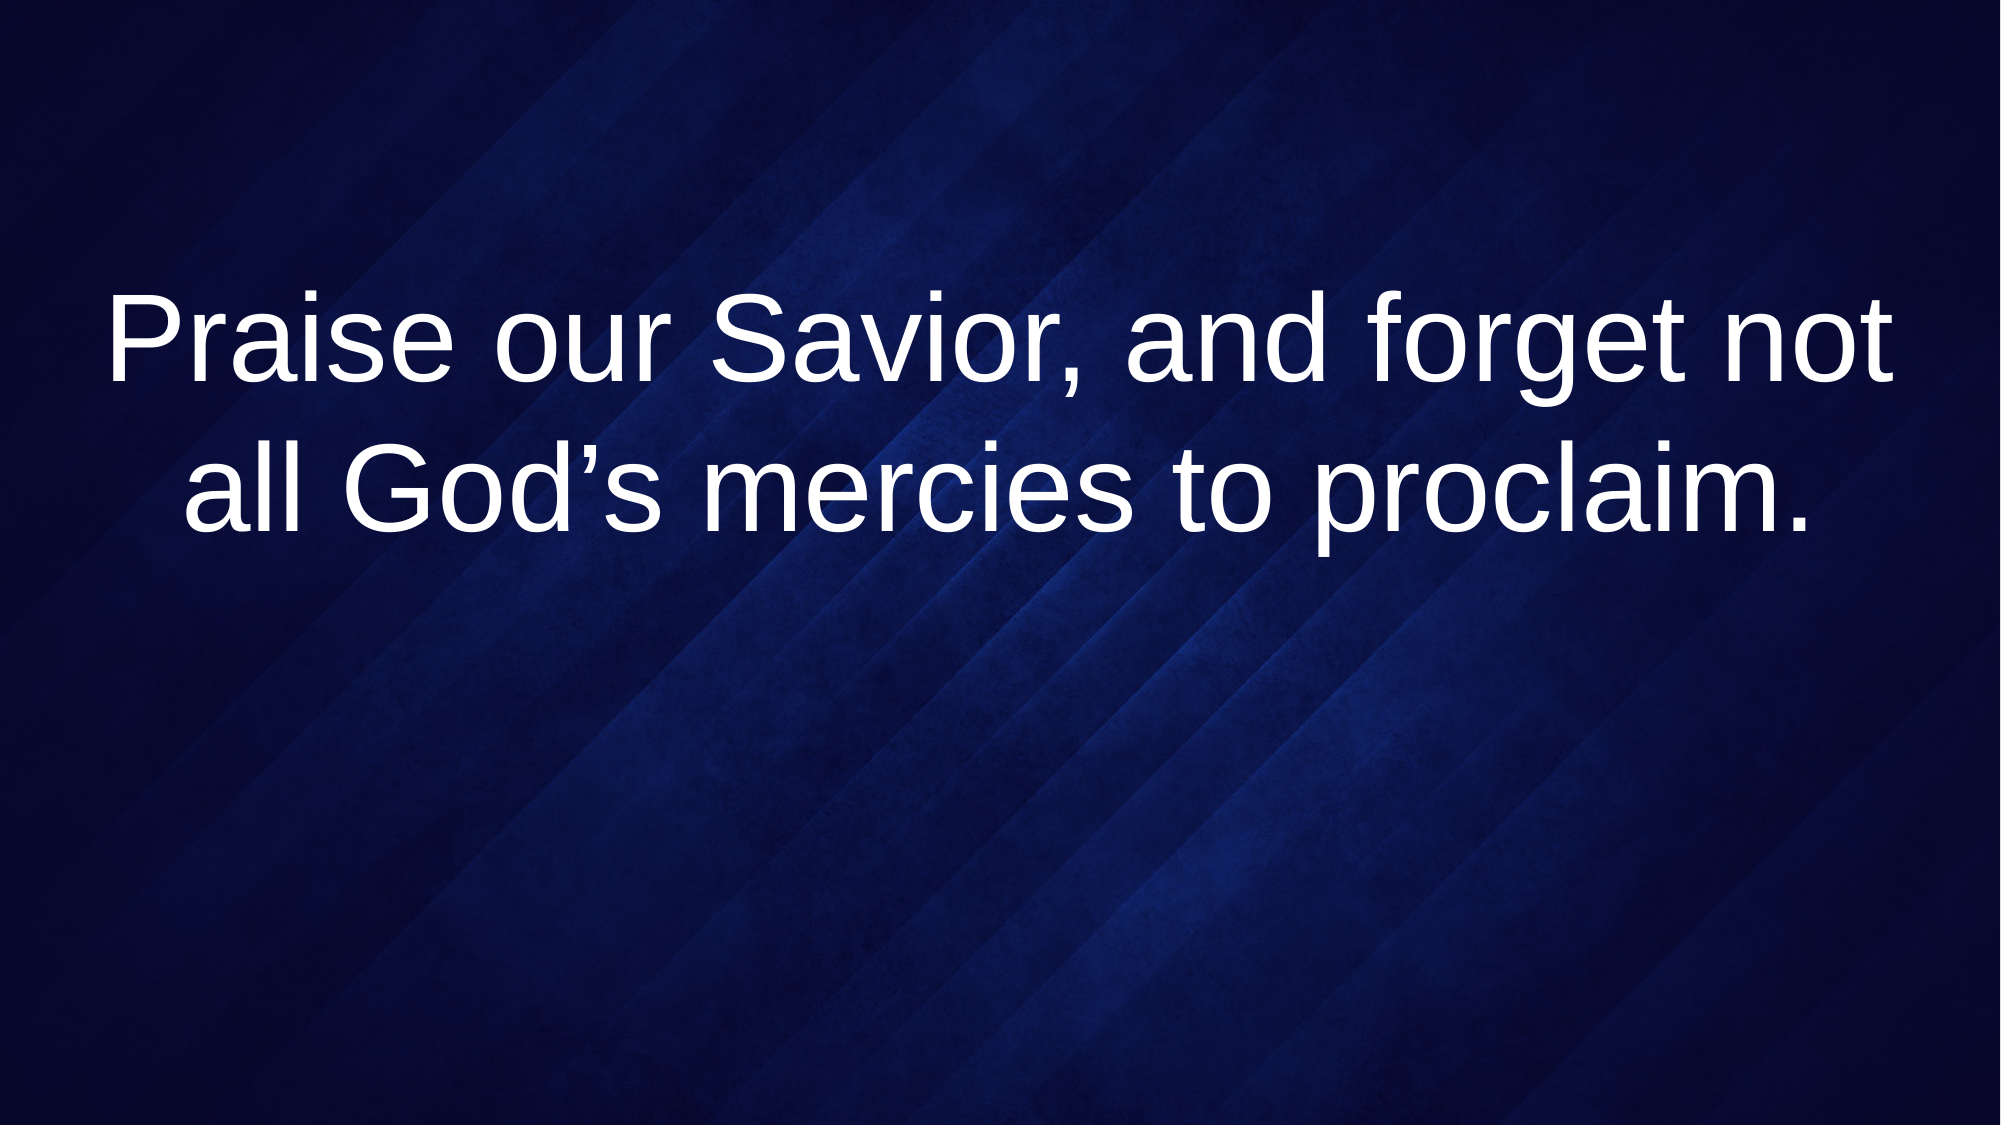

# Praise our Savior, and forget not all God’s mercies to proclaim.